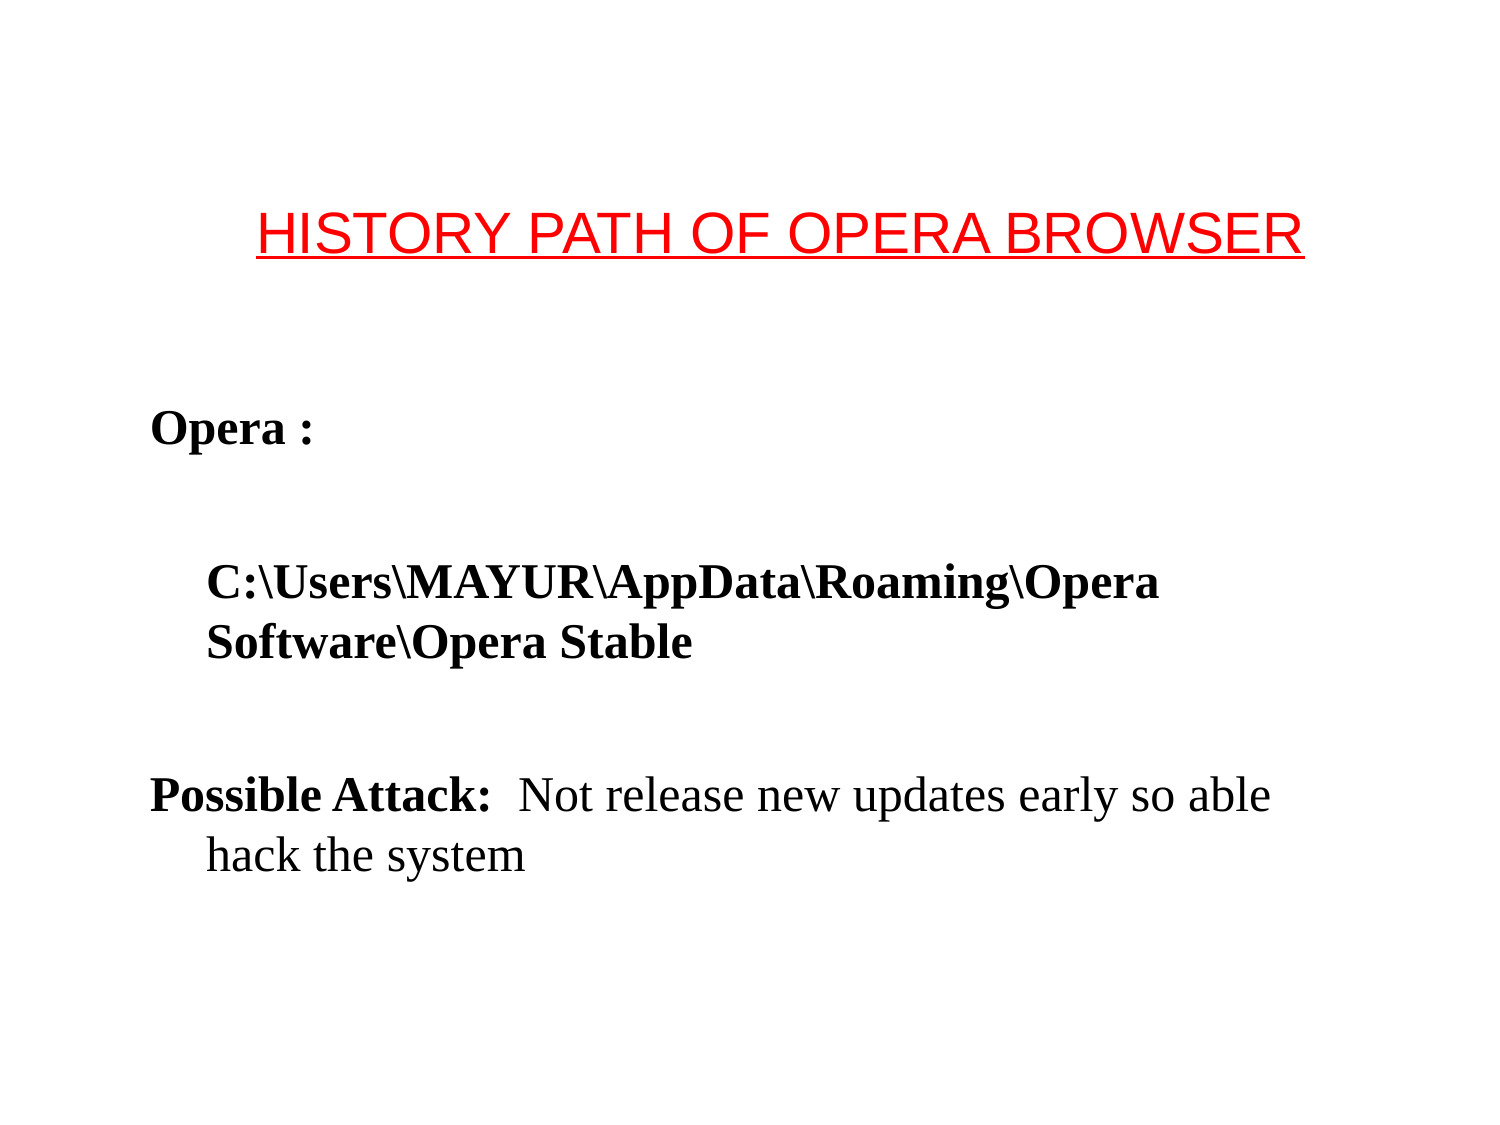

history path of opera browser
Opera :

	C:\Users\MAYUR\AppData\Roaming\Opera Software\Opera Stable

Possible Attack:  Not release new updates early so able hack the system